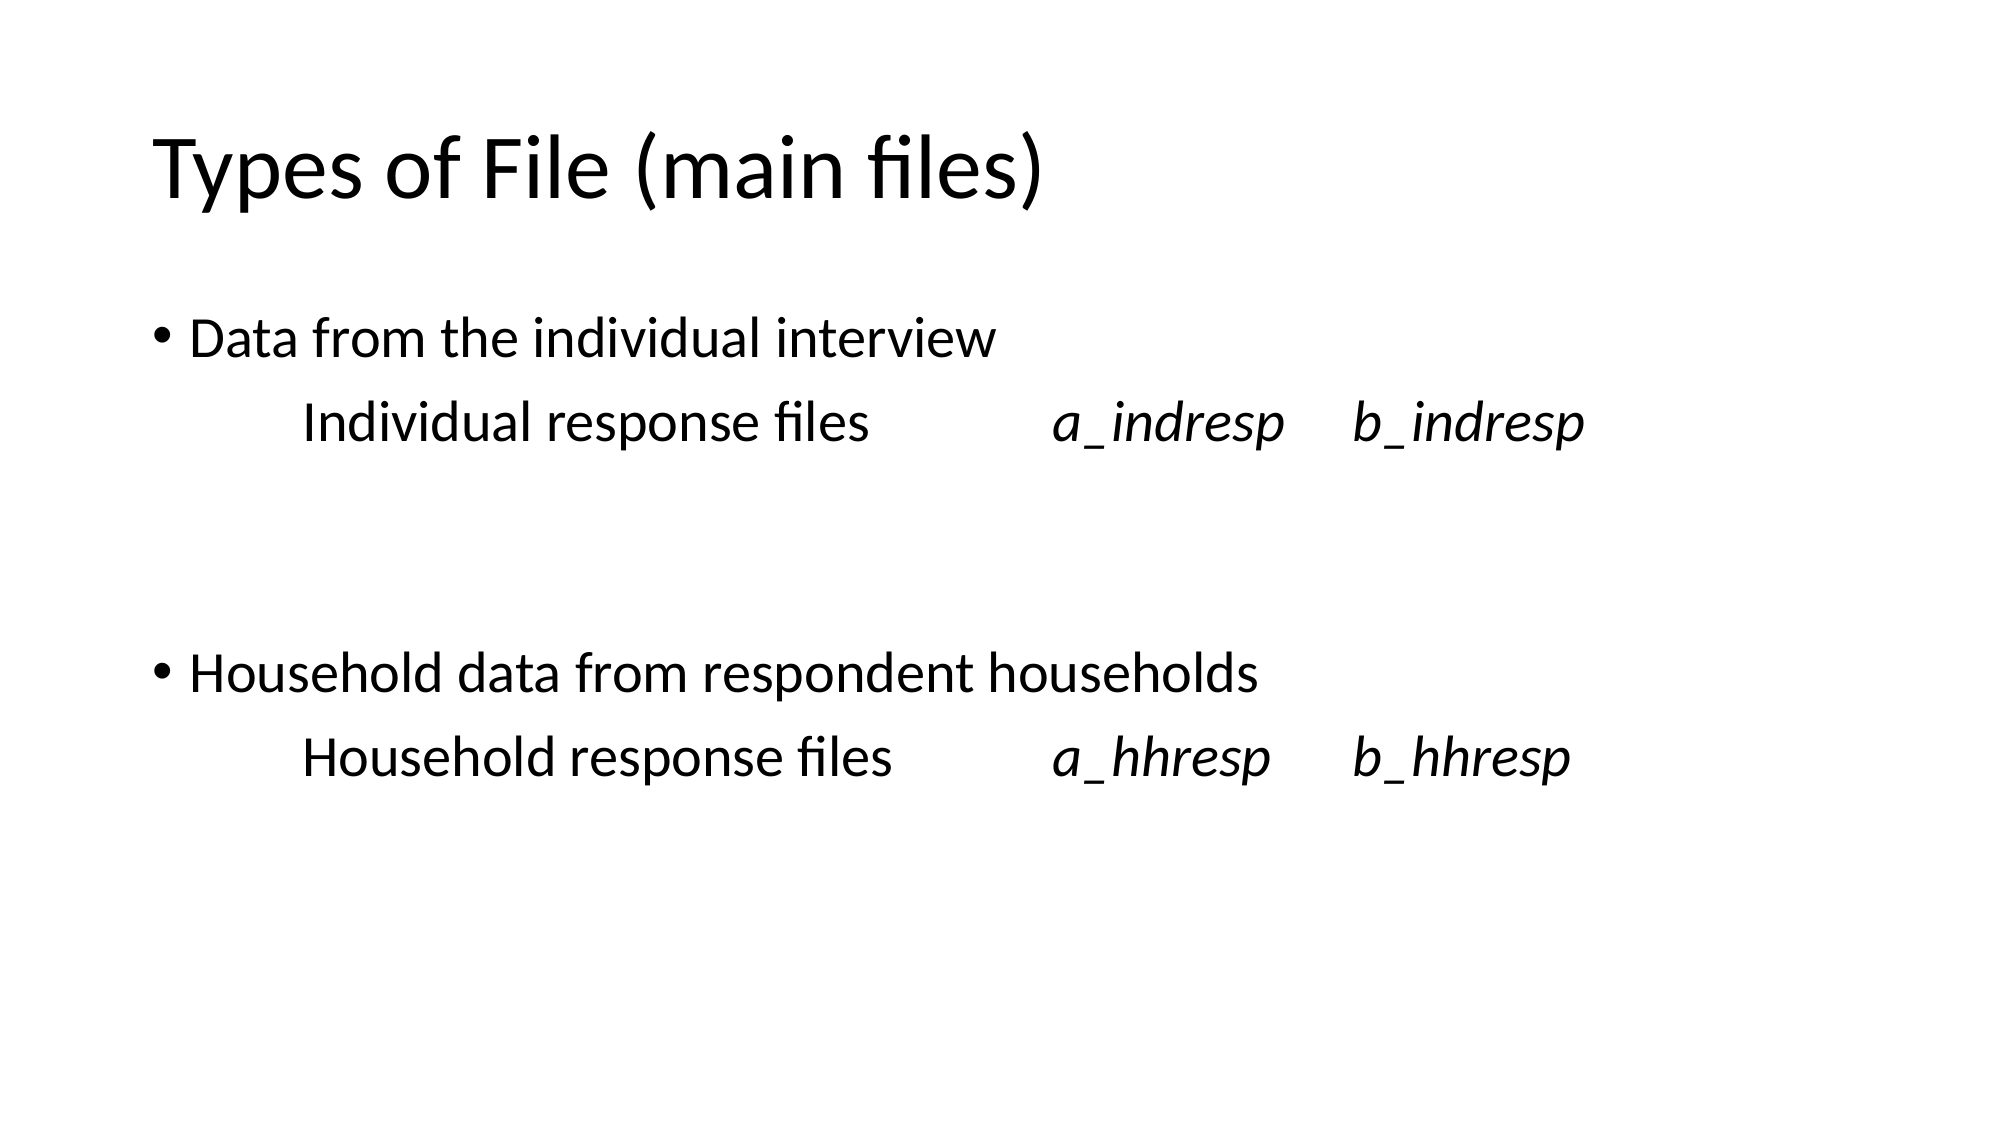

# Types of File (main files)
Data from the individual interview
	Individual response files		a_indresp	b_indresp

Household data from respondent households
	Household response files		a_hhresp 	b_hhresp